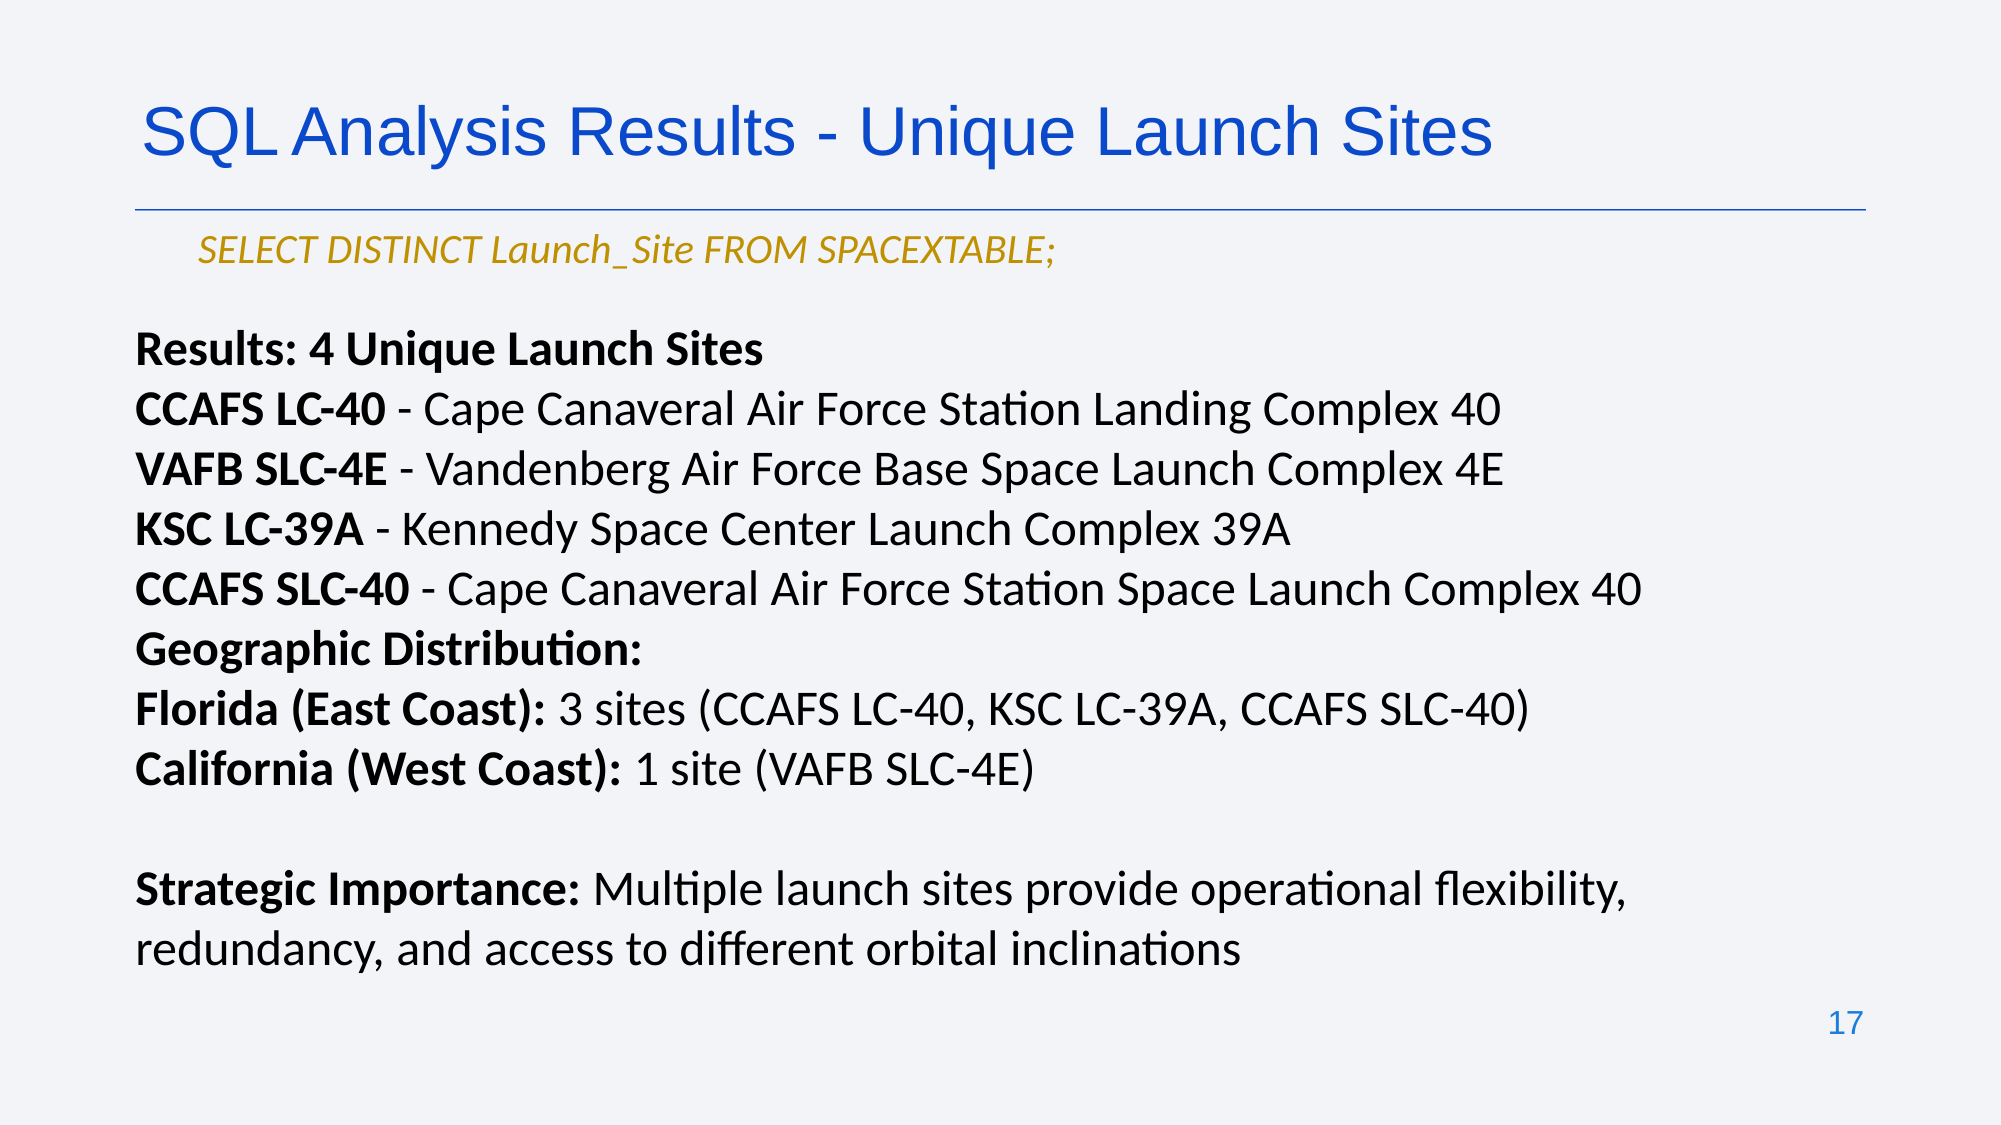

SQL Analysis Results - Unique Launch Sites
SELECT DISTINCT Launch_Site FROM SPACEXTABLE;
Results: 4 Unique Launch Sites
CCAFS LC-40 - Cape Canaveral Air Force Station Landing Complex 40
VAFB SLC-4E - Vandenberg Air Force Base Space Launch Complex 4E
KSC LC-39A - Kennedy Space Center Launch Complex 39A
CCAFS SLC-40 - Cape Canaveral Air Force Station Space Launch Complex 40
Geographic Distribution:
Florida (East Coast): 3 sites (CCAFS LC-40, KSC LC-39A, CCAFS SLC-40)
California (West Coast): 1 site (VAFB SLC-4E)

Strategic Importance: Multiple launch sites provide operational flexibility, redundancy, and access to different orbital inclinations
17